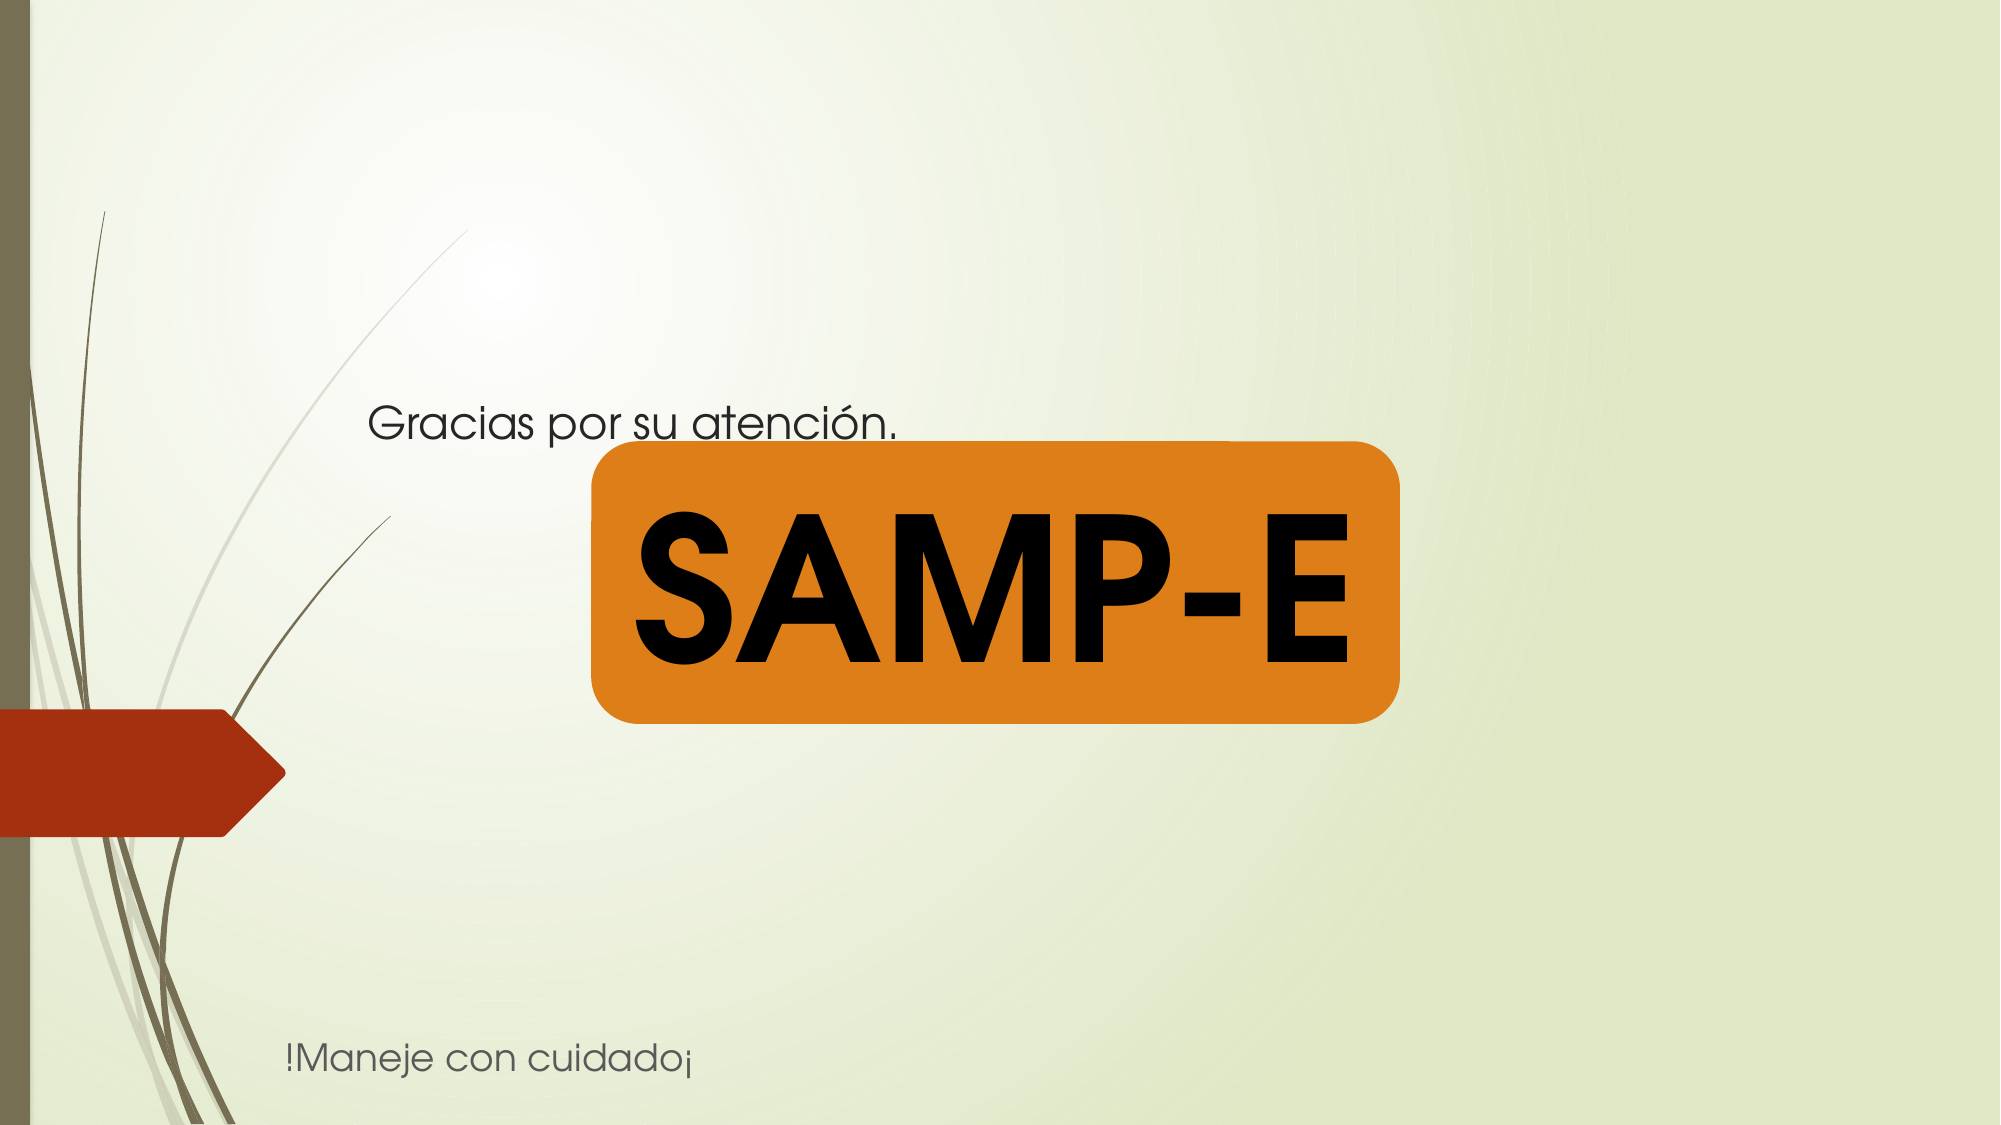

# Gracias por su atención.
SAMP-E
!Maneje con cuidado¡